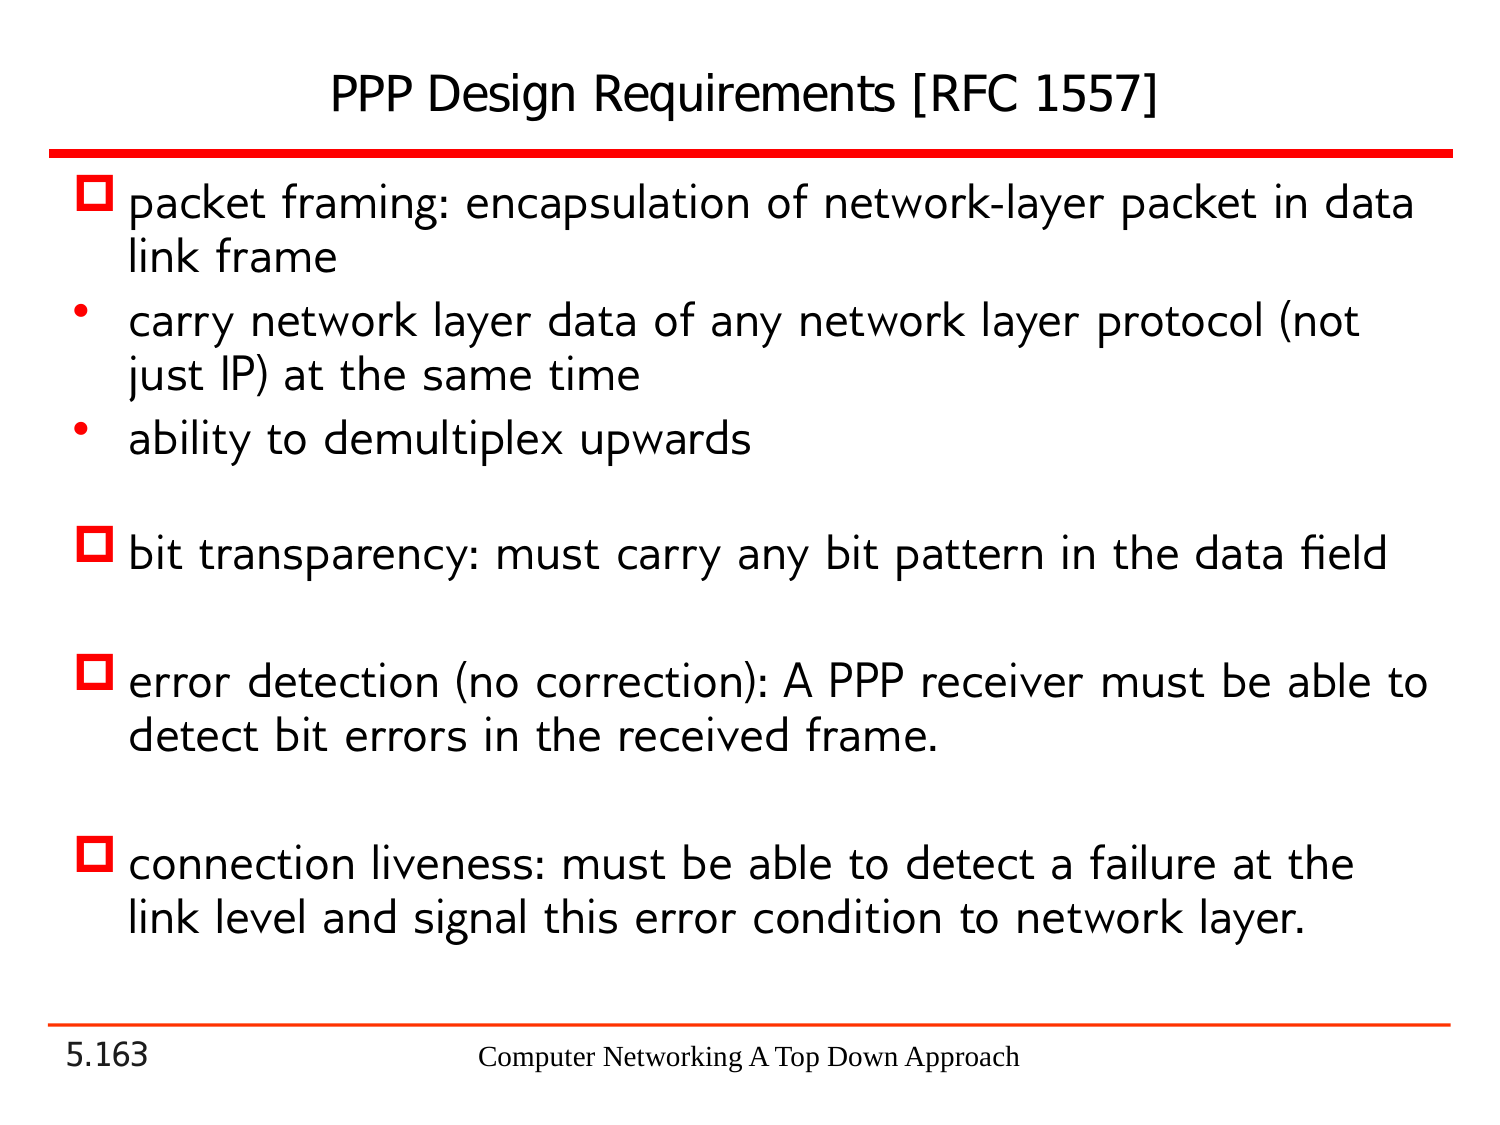

# PPP Design Requirements [RFC 1557]
packet framing: encapsulation of network-layer packet in data link frame
carry network layer data of any network layer protocol (not just IP) at the same time
ability to demultiplex upwards

bit transparency: must carry any bit pattern in the data field

error detection (no correction): A PPP receiver must be able to detect bit errors in the received frame.

connection liveness: must be able to detect a failure at the link level and signal this error condition to network layer.